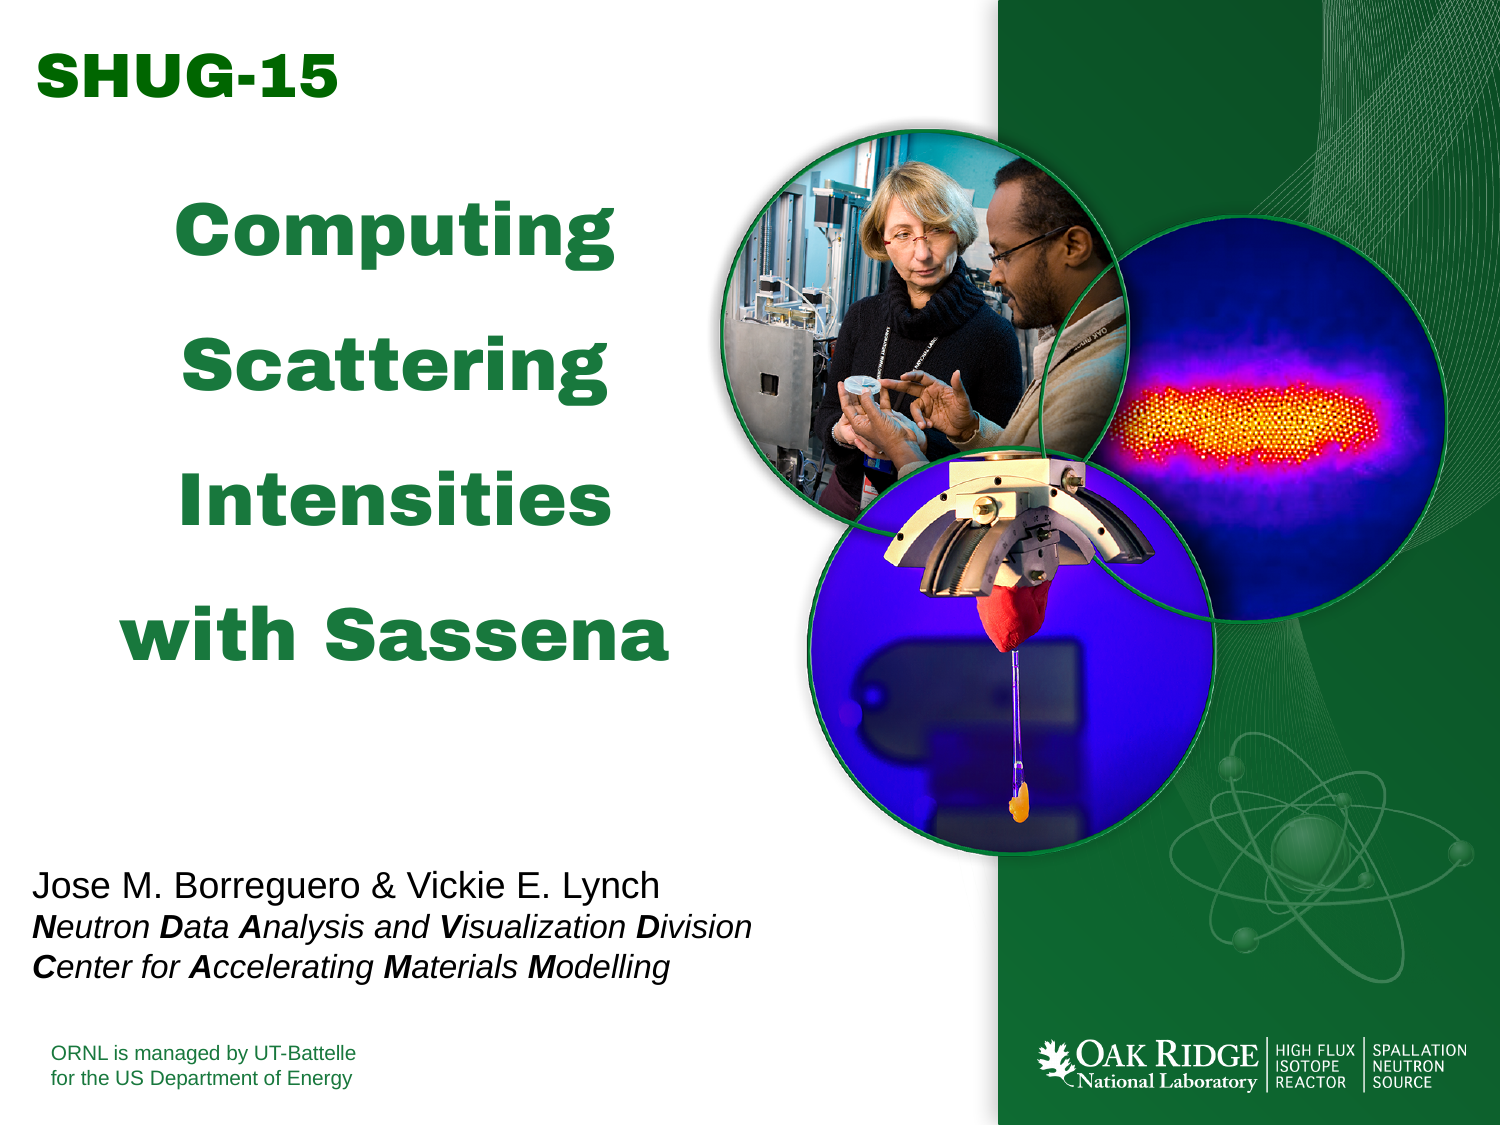

SHUG-15
# Computing Scattering Intensities with Sassena
Jose M. Borreguero & Vickie E. Lynch
Neutron Data Analysis and Visualization Division
Center for Accelerating Materials Modelling